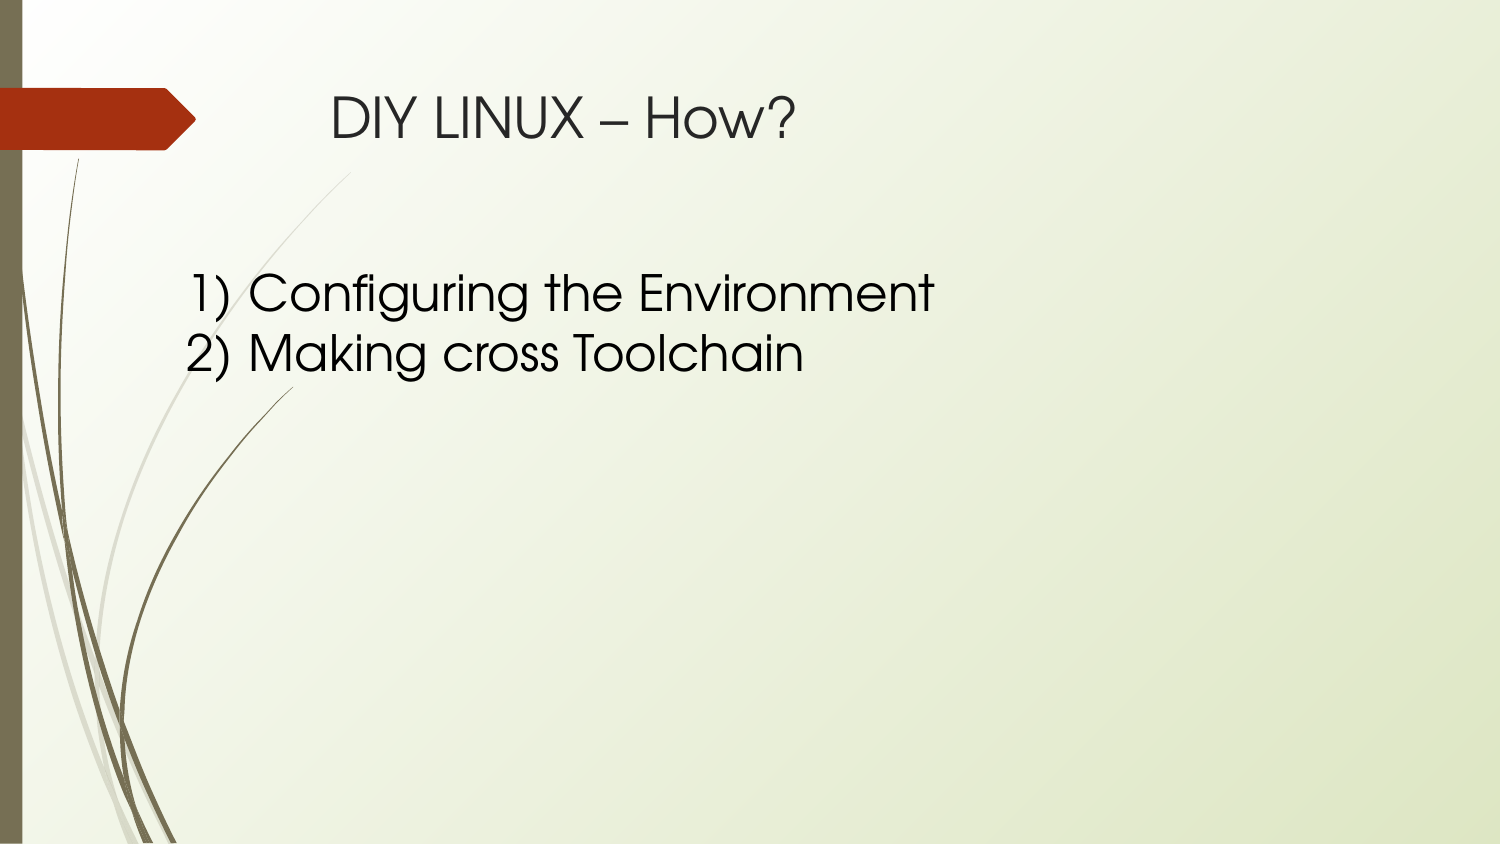

# DIY LINUX – How?
Configuring the Environment
Making cross Toolchain